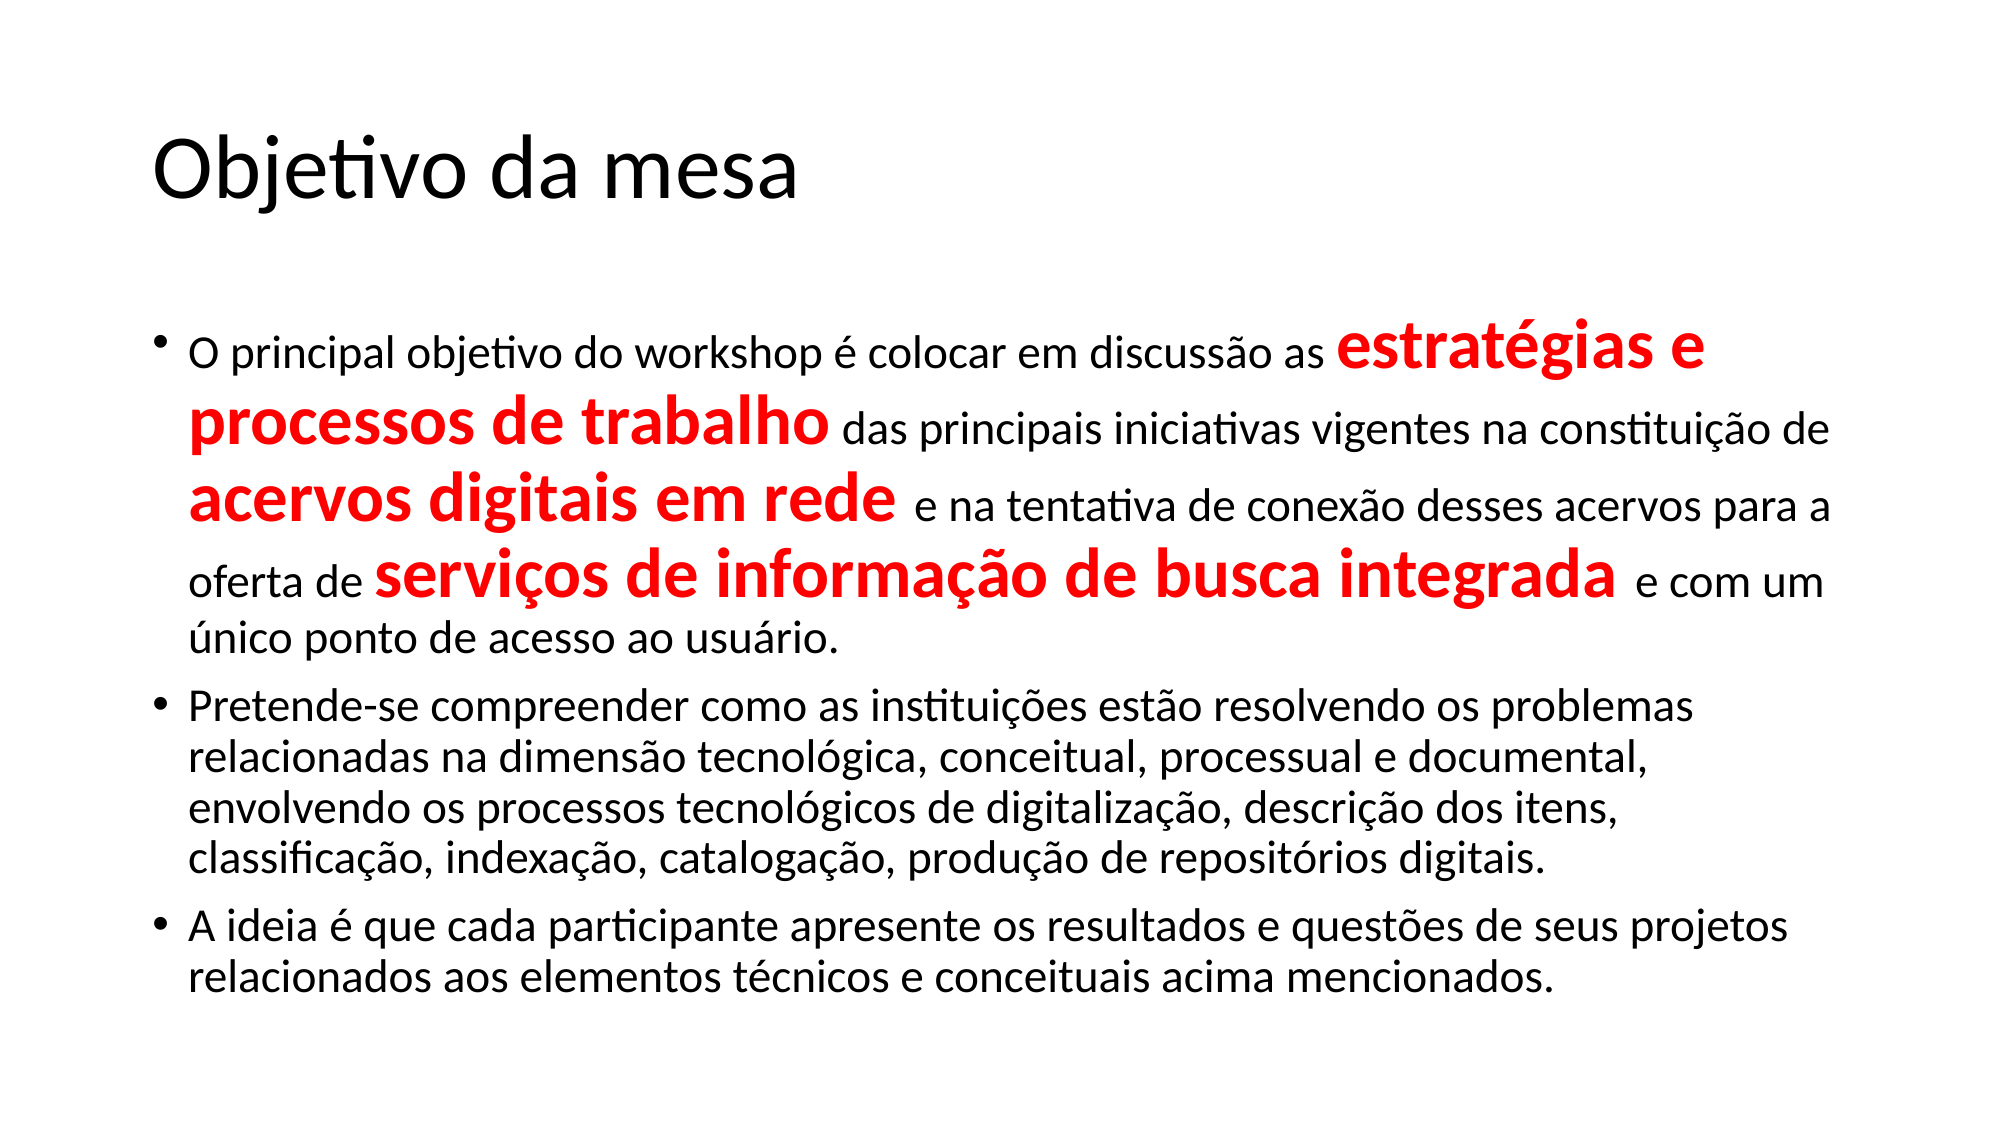

# Objetivo da mesa
O principal objetivo do workshop é colocar em discussão as estratégias e processos de trabalho das principais iniciativas vigentes na constituição de acervos digitais em rede e na tentativa de conexão desses acervos para a oferta de serviços de informação de busca integrada e com um único ponto de acesso ao usuário.
Pretende-se compreender como as instituições estão resolvendo os problemas relacionadas na dimensão tecnológica, conceitual, processual e documental, envolvendo os processos tecnológicos de digitalização, descrição dos itens, classificação, indexação, catalogação, produção de repositórios digitais.
A ideia é que cada participante apresente os resultados e questões de seus projetos relacionados aos elementos técnicos e conceituais acima mencionados.